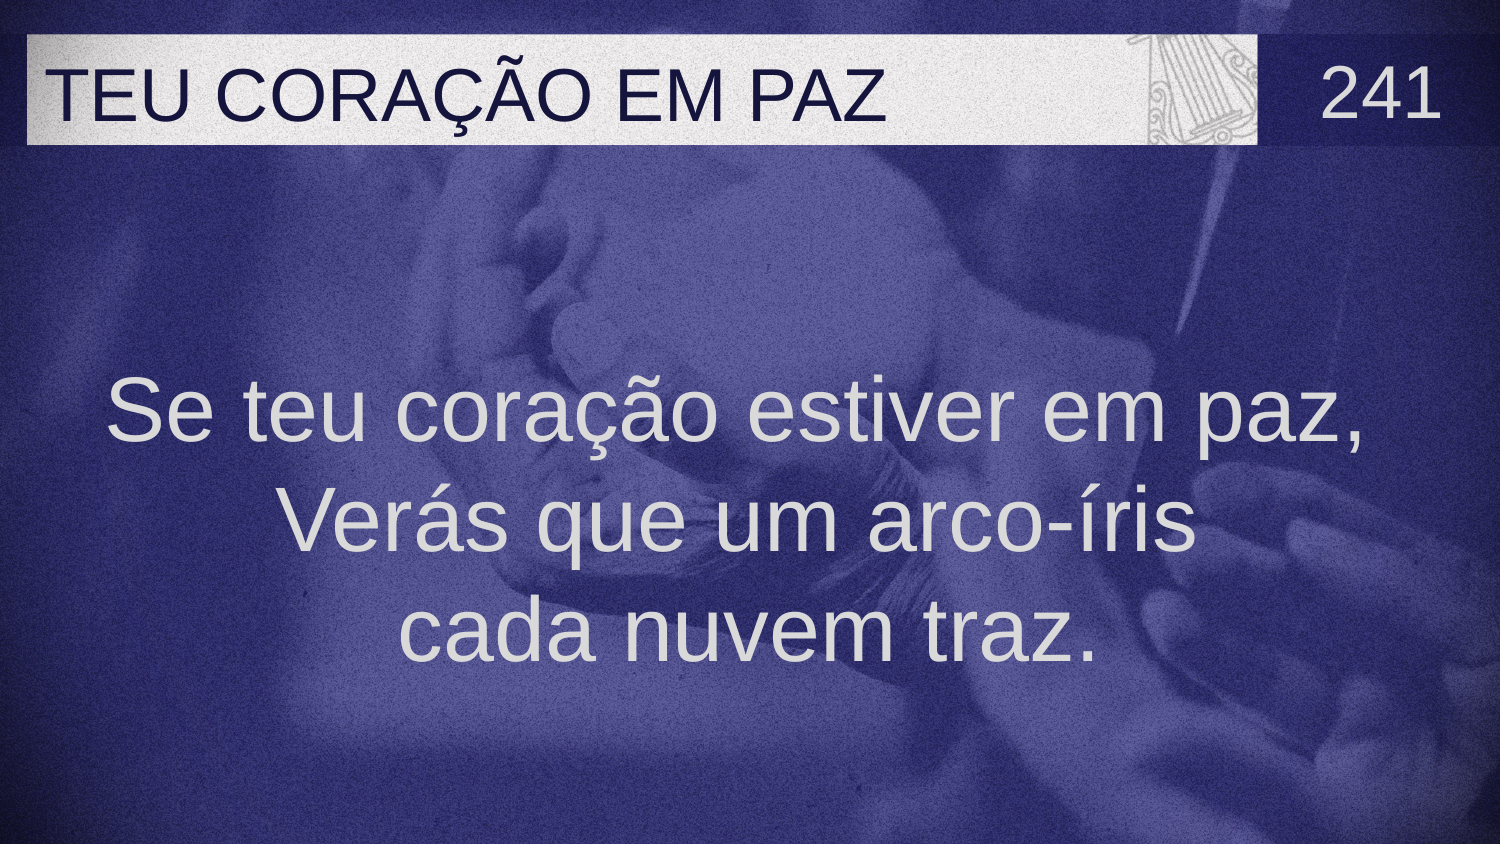

# TEU CORAÇÃO EM PAZ
241
Se teu coração estiver em paz,
Verás que um arco-íris
cada nuvem traz.